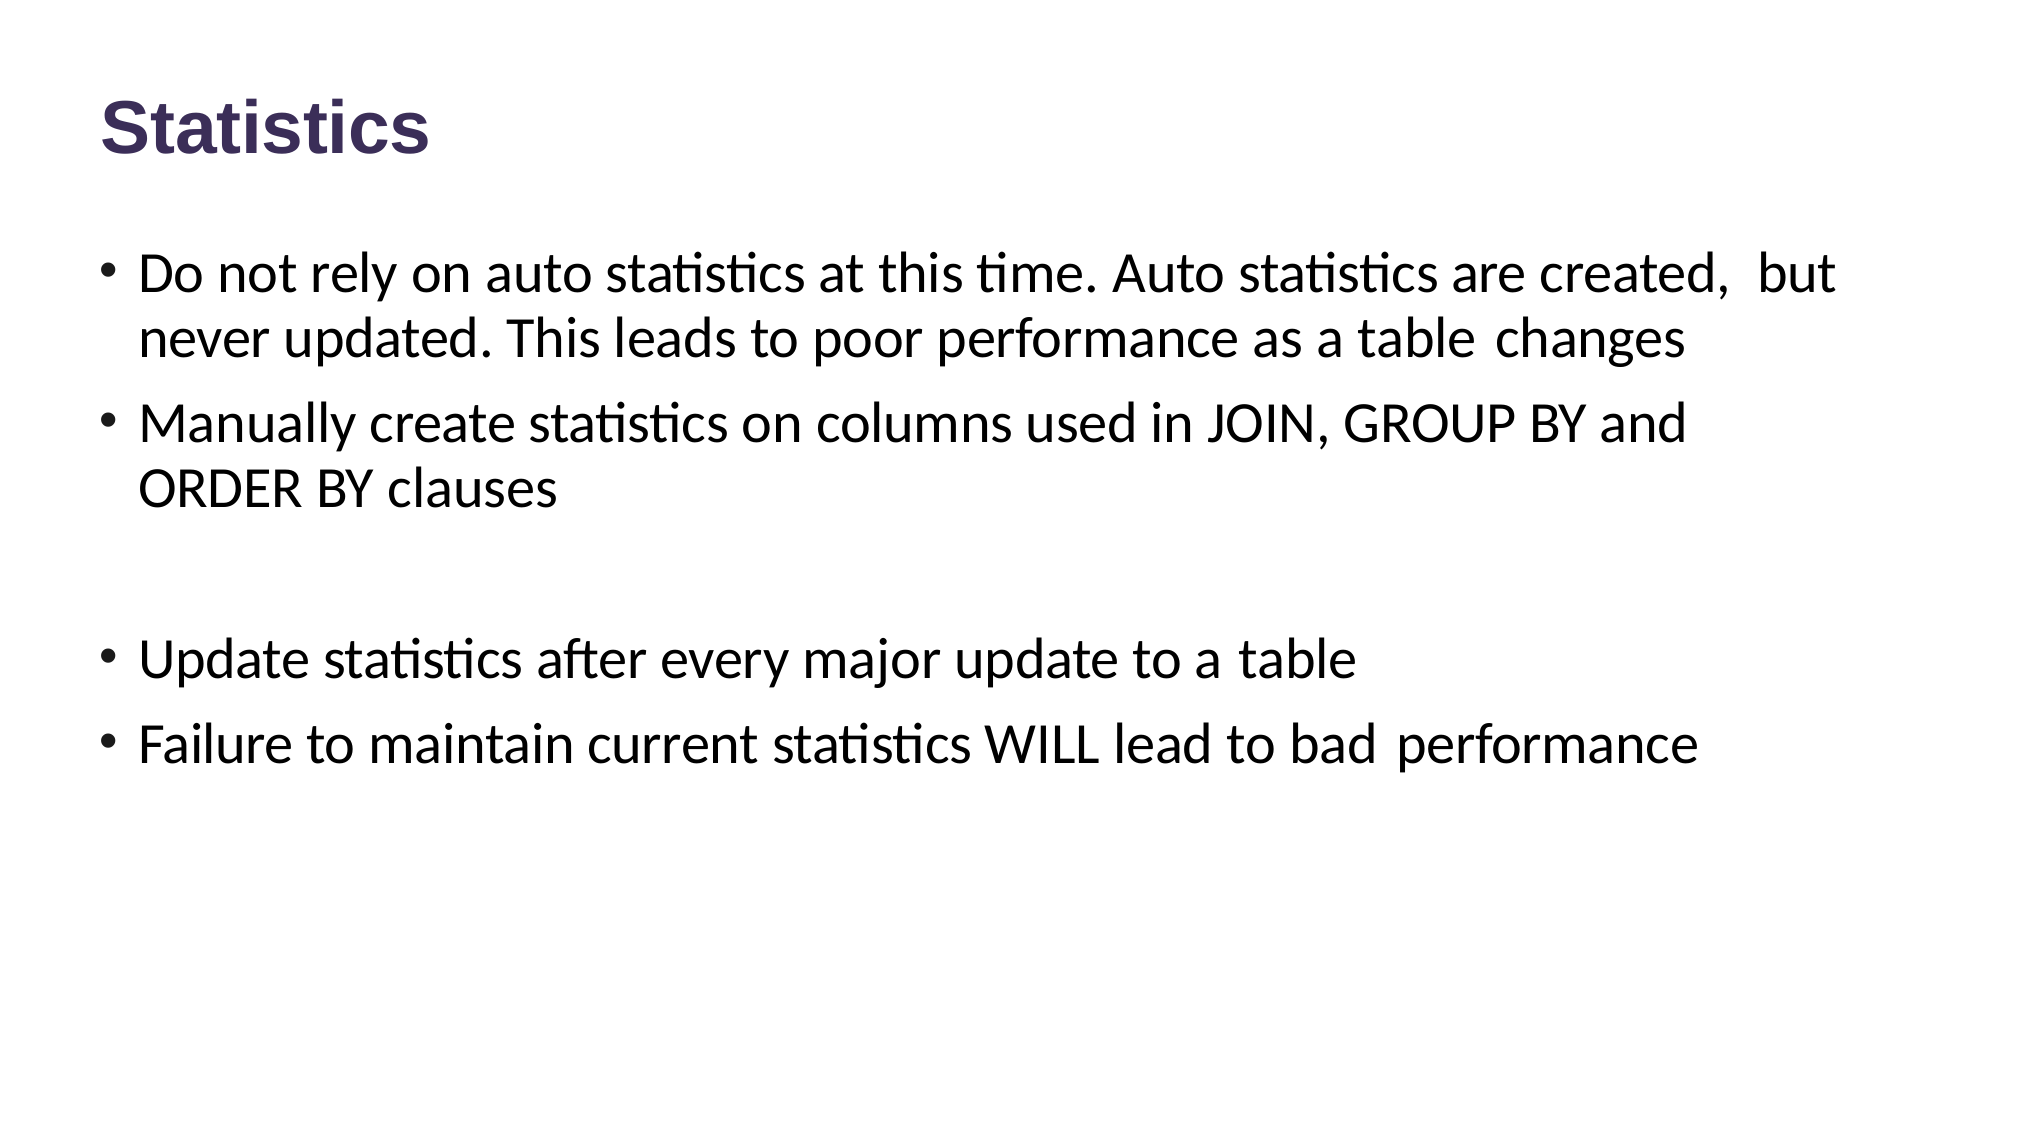

# Statistics
Do not rely on auto statistics at this time. Auto statistics are created,  but never updated. This leads to poor performance as a table changes
Manually create statistics on columns used in JOIN, GROUP BY and  ORDER BY clauses

Update statistics after every major update to a table
Failure to maintain current statistics WILL lead to bad performance